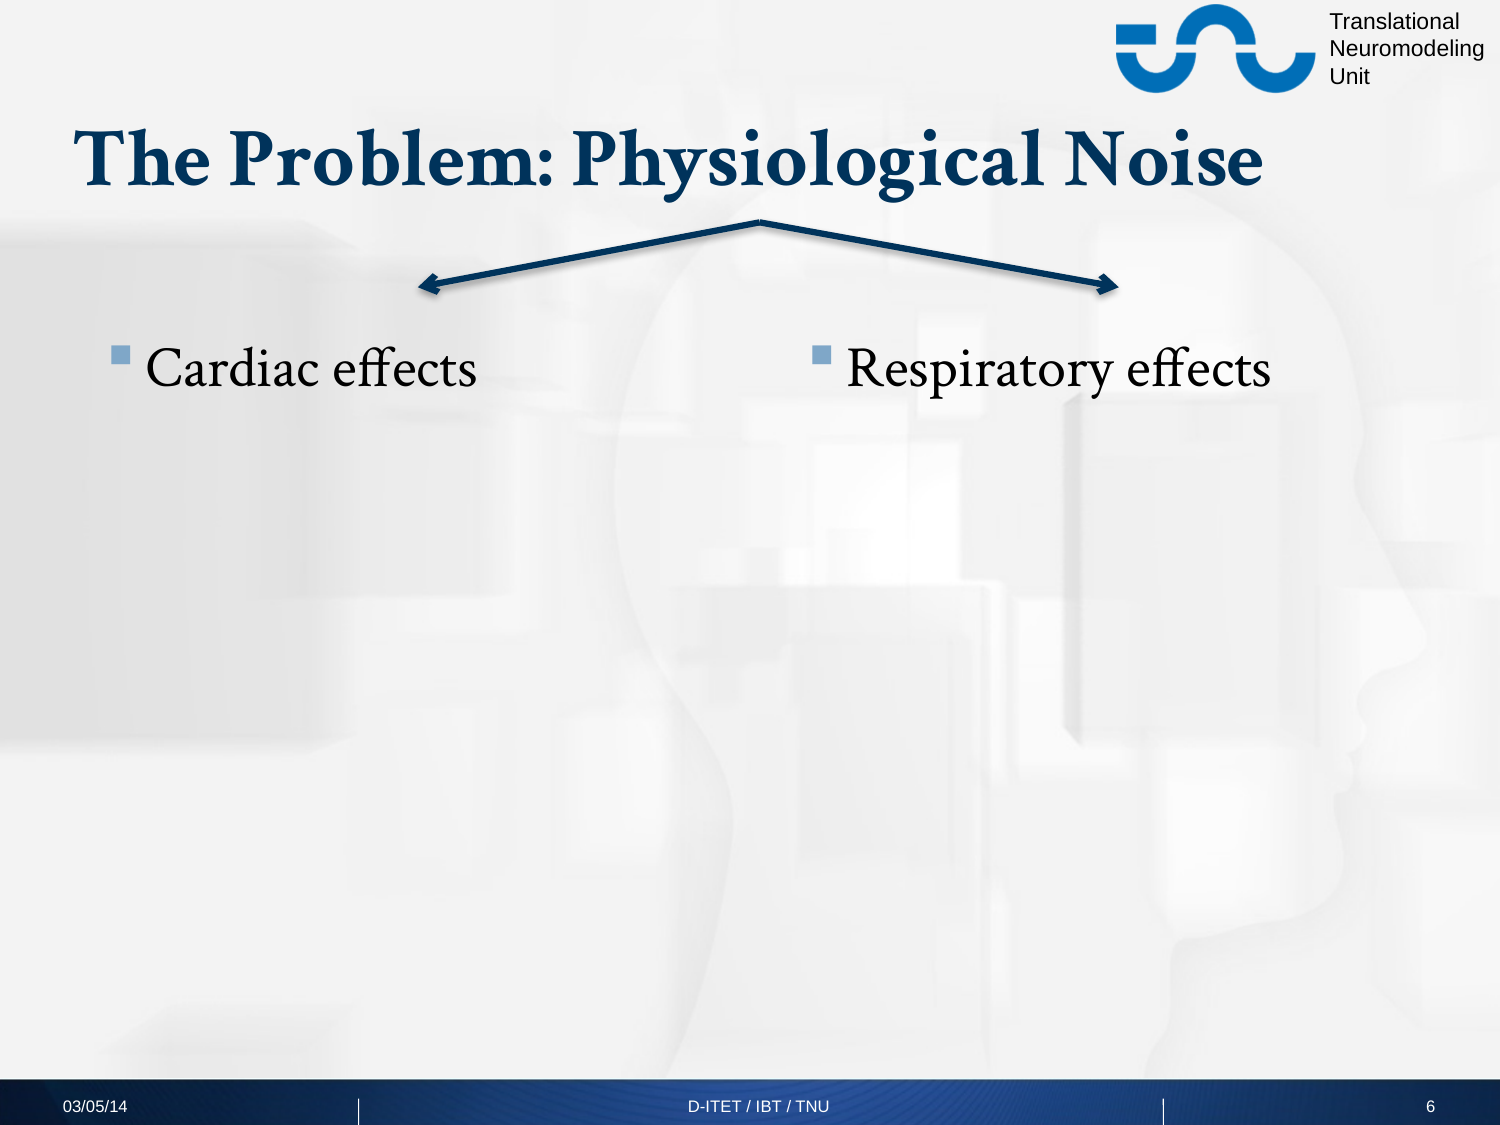

# The Problem: Physiological Noise
Cardiac effects
Respiratory effects
03/05/14
D-ITET / IBT / TNU
6